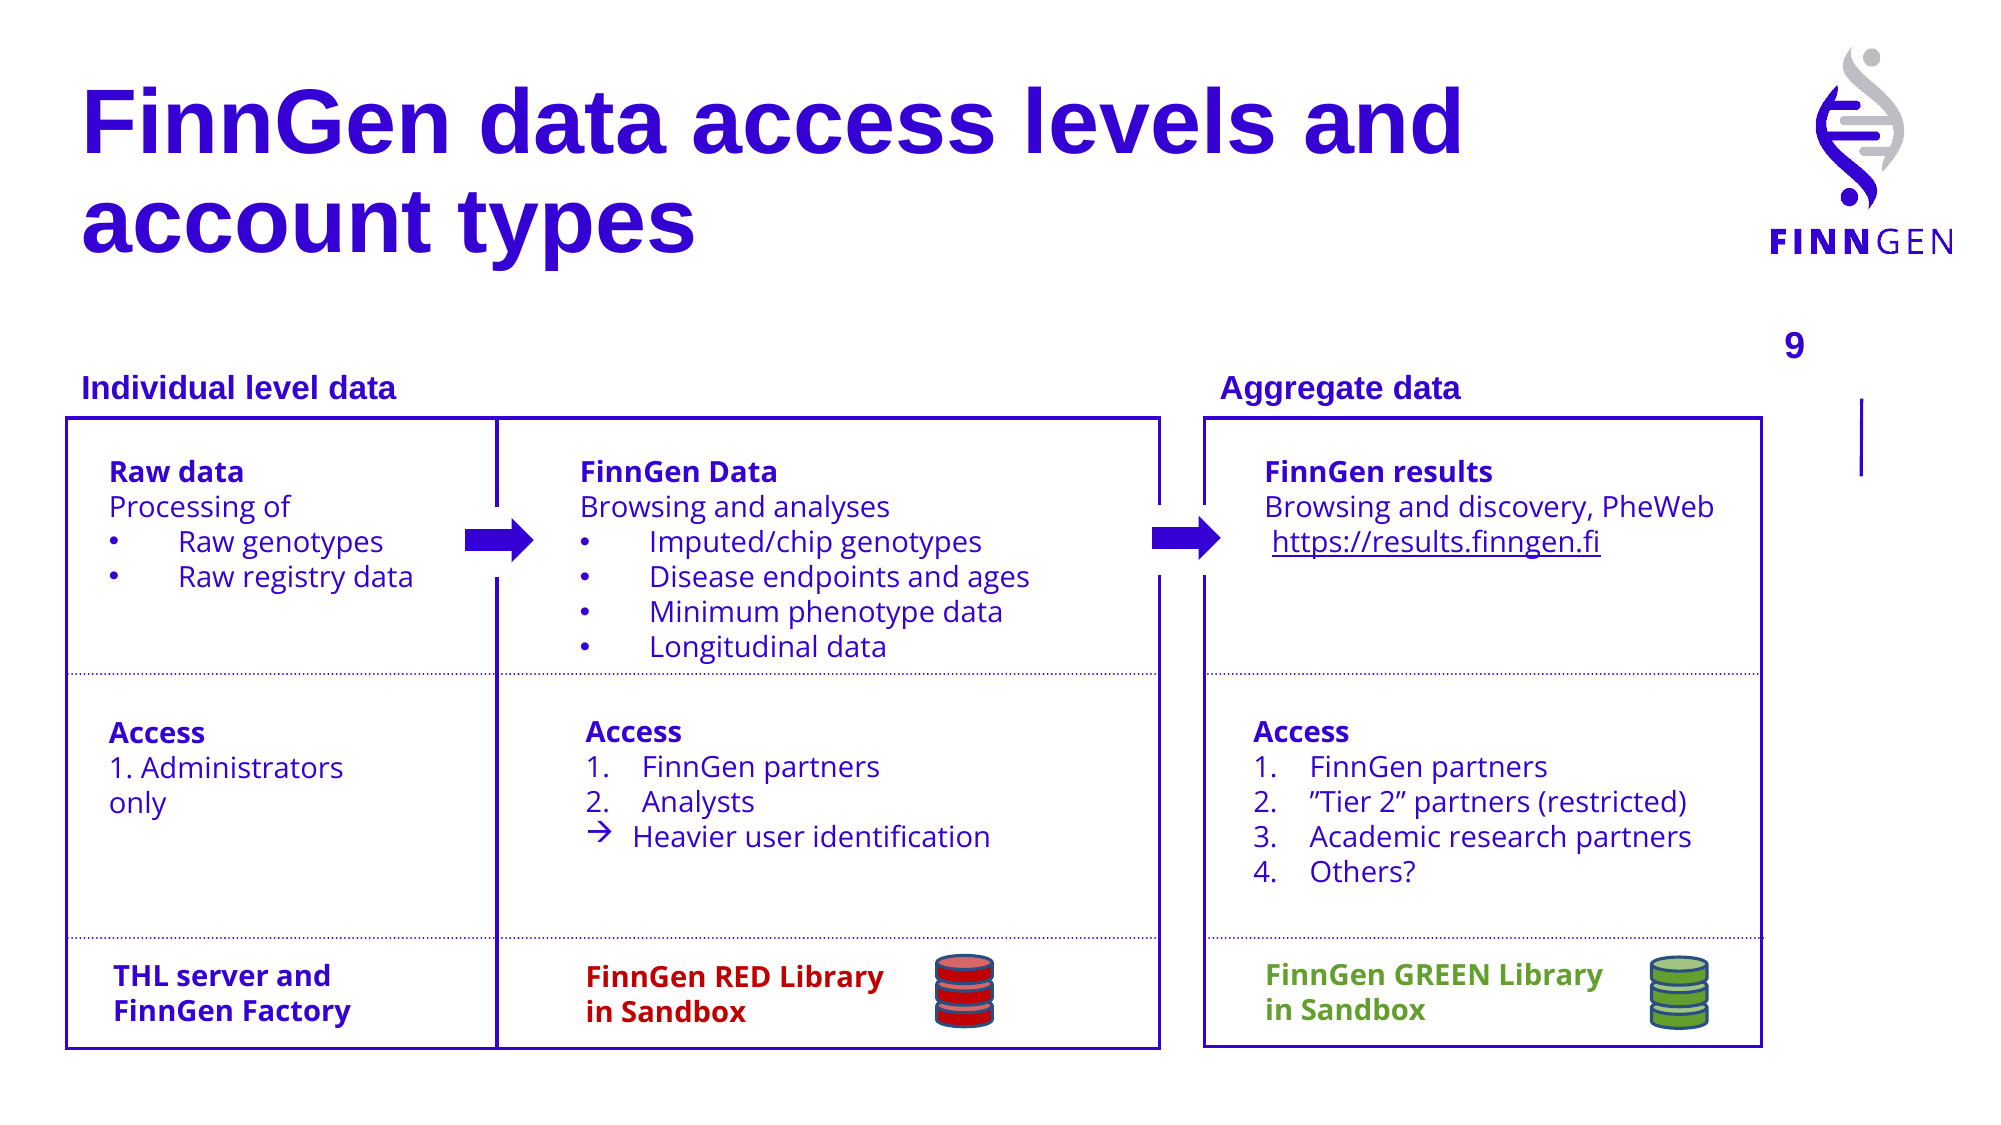

# FinnGen data access levels and account types

Individual level data
Aggregate data

Raw data
Processing of
   Raw genotypes
   Raw registry data
FinnGen Data
Browsing and analyses
   Imputed/chip genotypes
   Disease endpoints and ages
   Minimum phenotype data
   Longitudinal data
FinnGen results
Browsing and discovery, PheWeb
 https://results.finngen.fi

Access
FinnGen partners
Analysts
Heavier user identification

Access
FinnGen partners
”Tier 2” partners (restricted)
Academic research partners
Others?
Access
1. Administrators only
FinnGen GREEN Library
in Sandbox
THL server and FinnGen Factory
FinnGen RED Library
in Sandbox